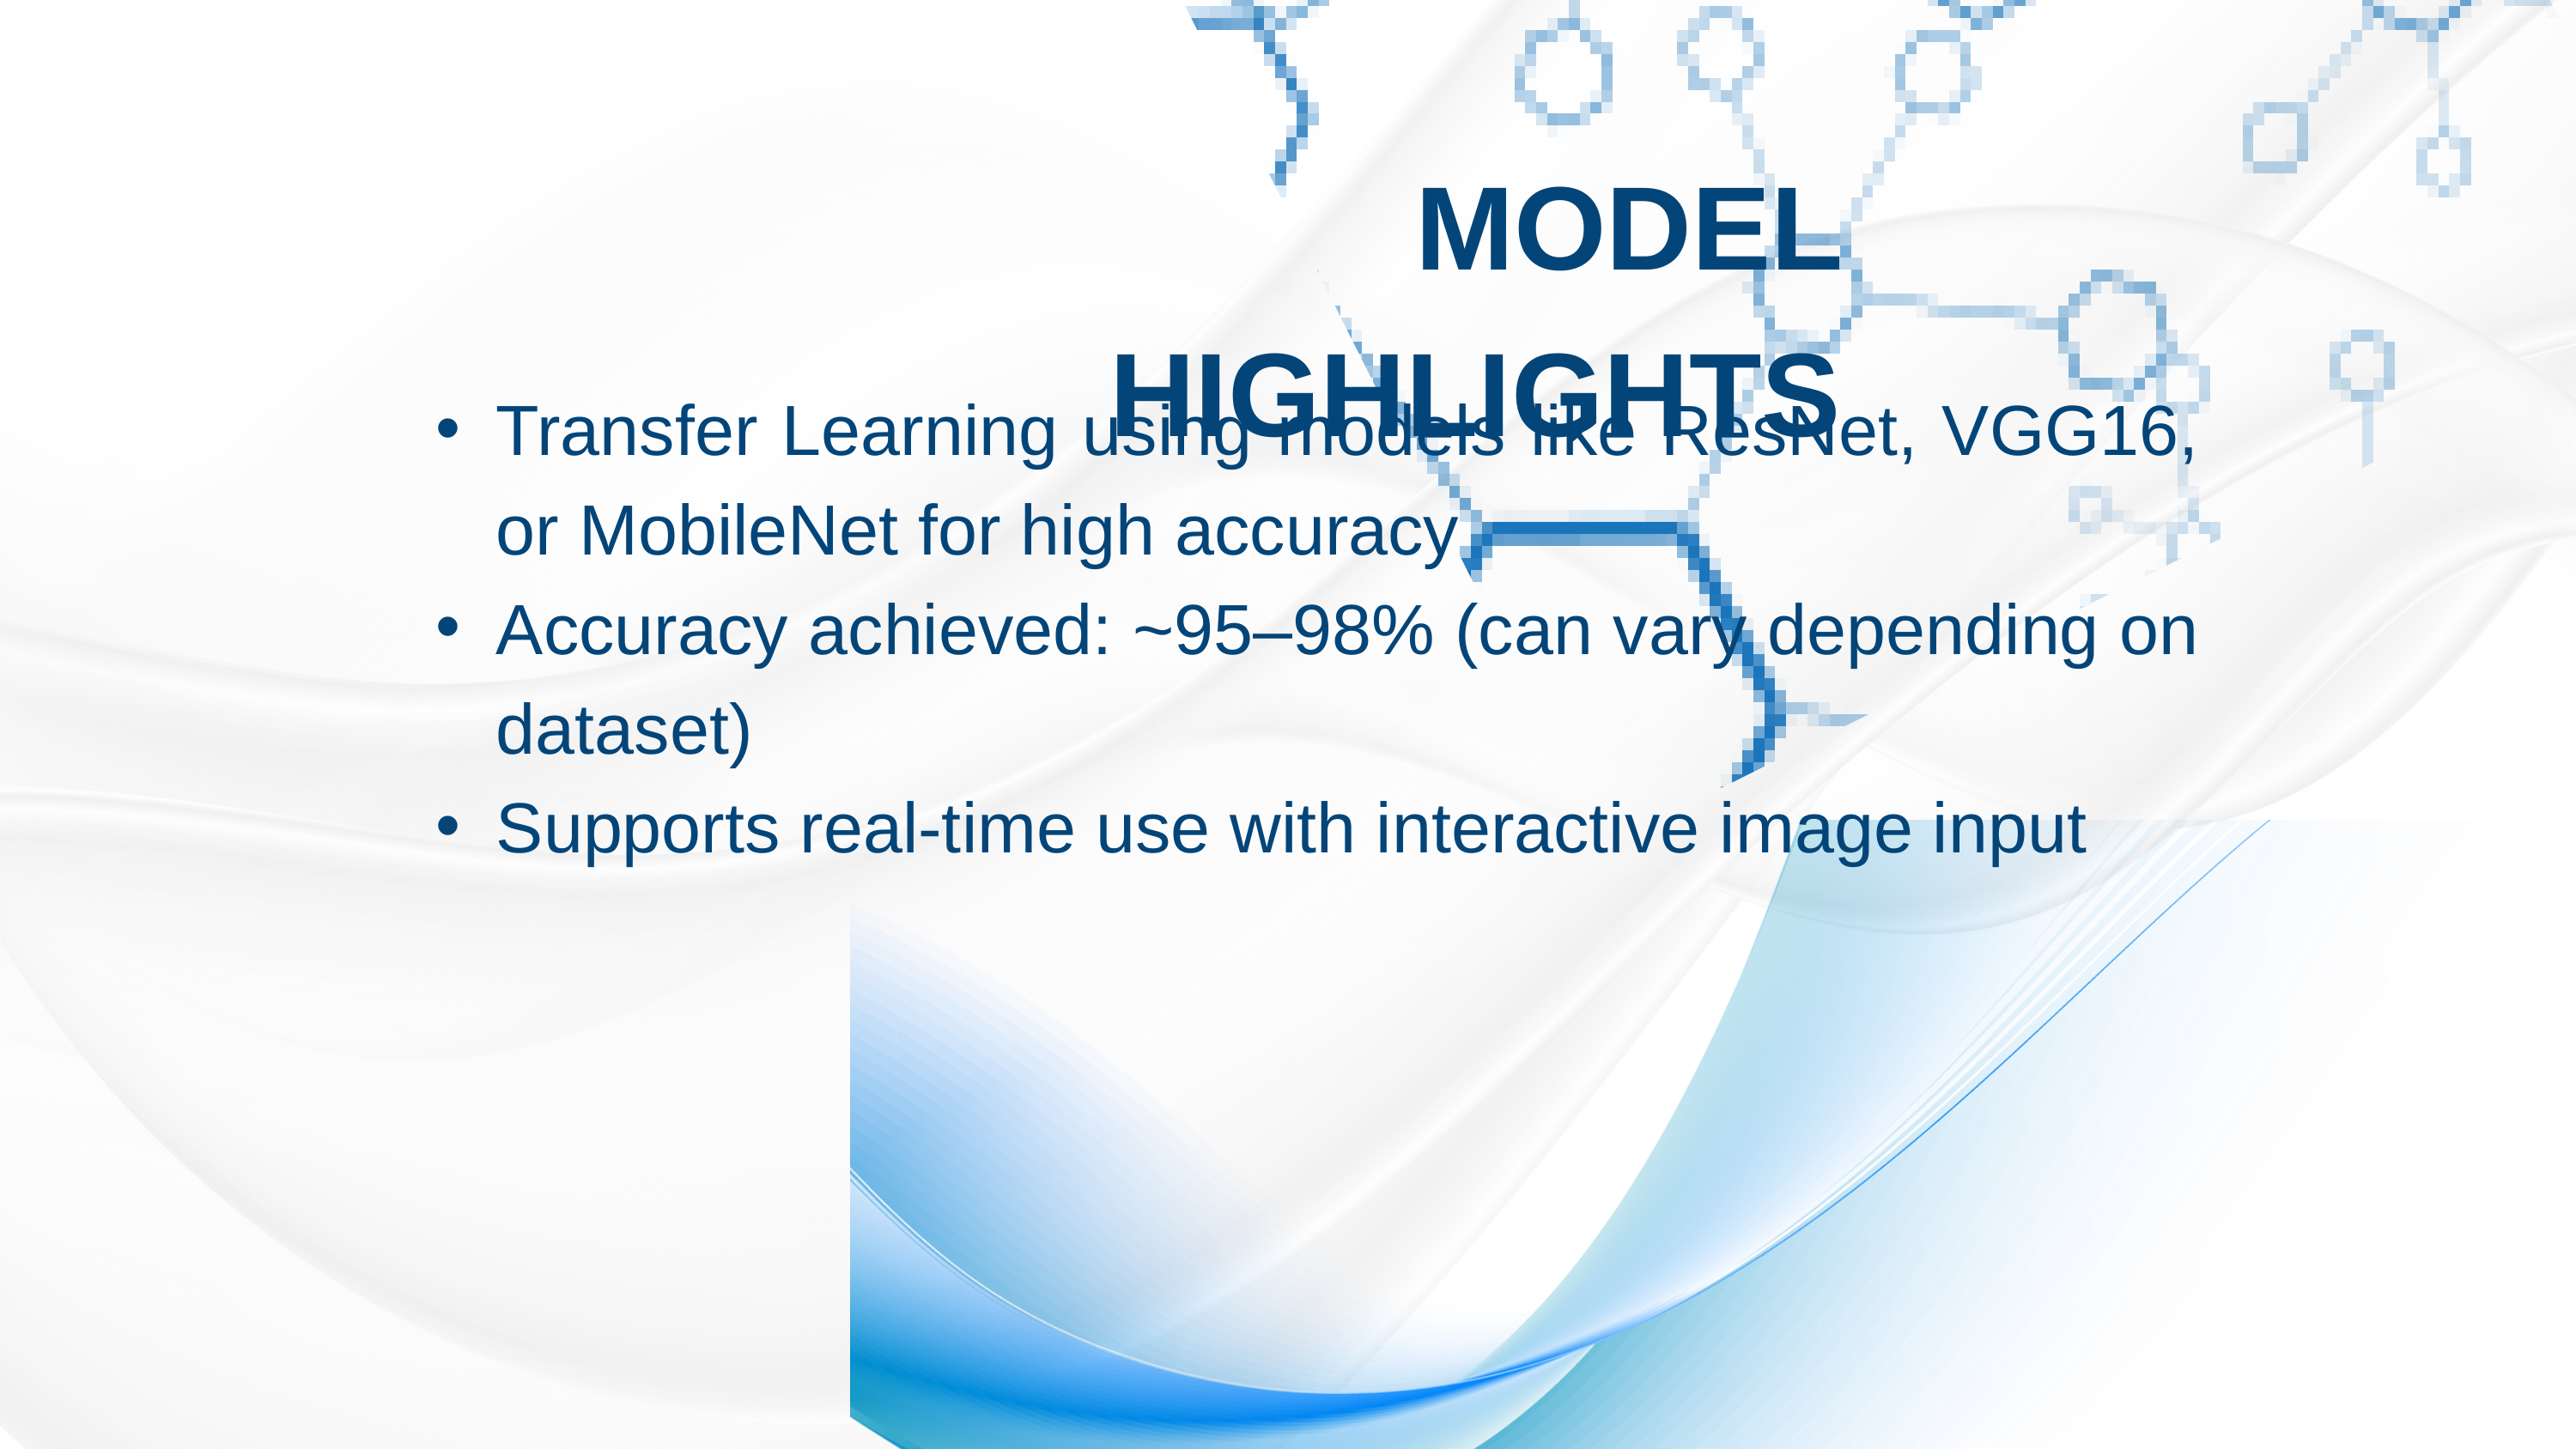

MODEL HIGHLIGHTS
Transfer Learning using models like ResNet, VGG16, or MobileNet for high accuracy
Accuracy achieved: ~95–98% (can vary depending on dataset)
Supports real-time use with interactive image input